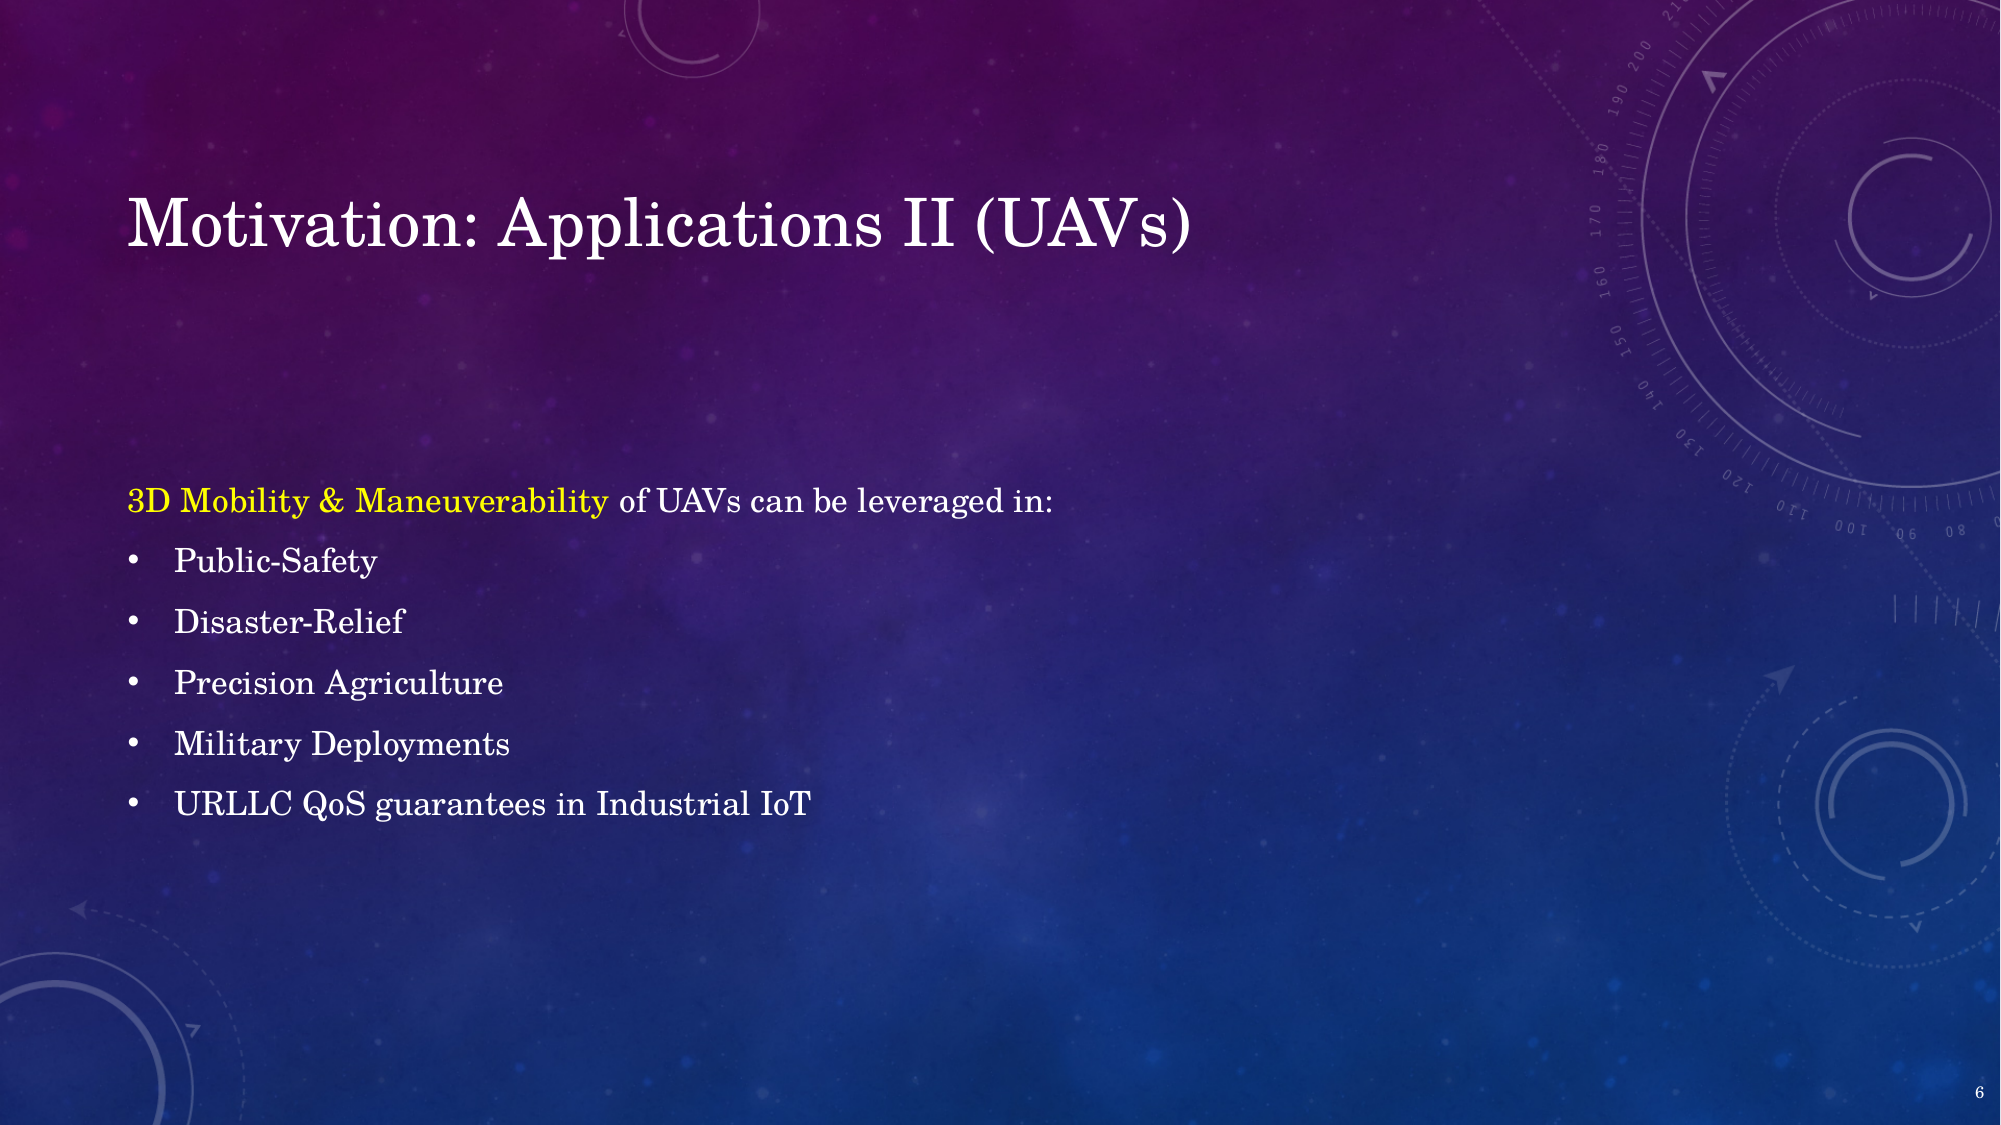

# Motivation: Applications II (UAVs)
3D Mobility & Maneuverability of UAVs can be leveraged in:
Public-Safety
Disaster-Relief
Precision Agriculture
Military Deployments
URLLC QoS guarantees in Industrial IoT
6